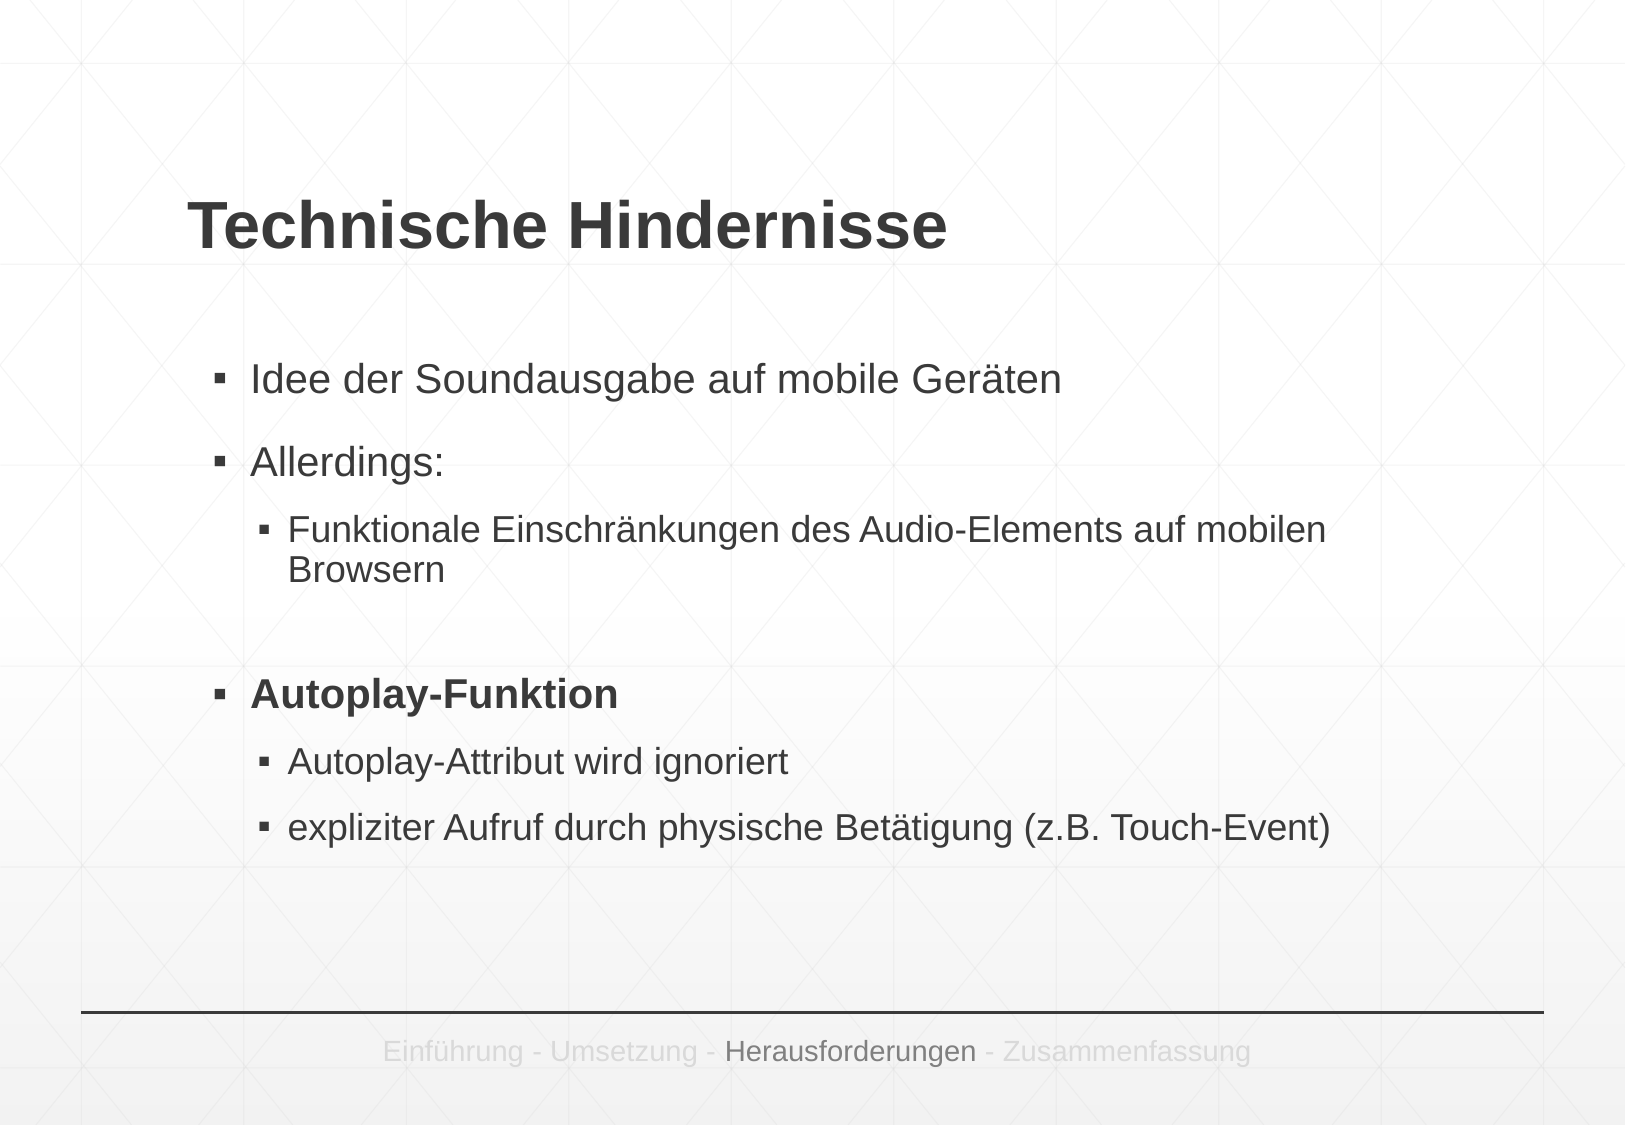

# Technische Hindernisse
Idee der Soundausgabe auf mobile Geräten
Allerdings:
Funktionale Einschränkungen des Audio-Elements auf mobilen Browsern
Autoplay-Funktion
Autoplay-Attribut wird ignoriert
expliziter Aufruf durch physische Betätigung (z.B. Touch-Event)
Einführung - Umsetzung - Herausforderungen - Zusammenfassung